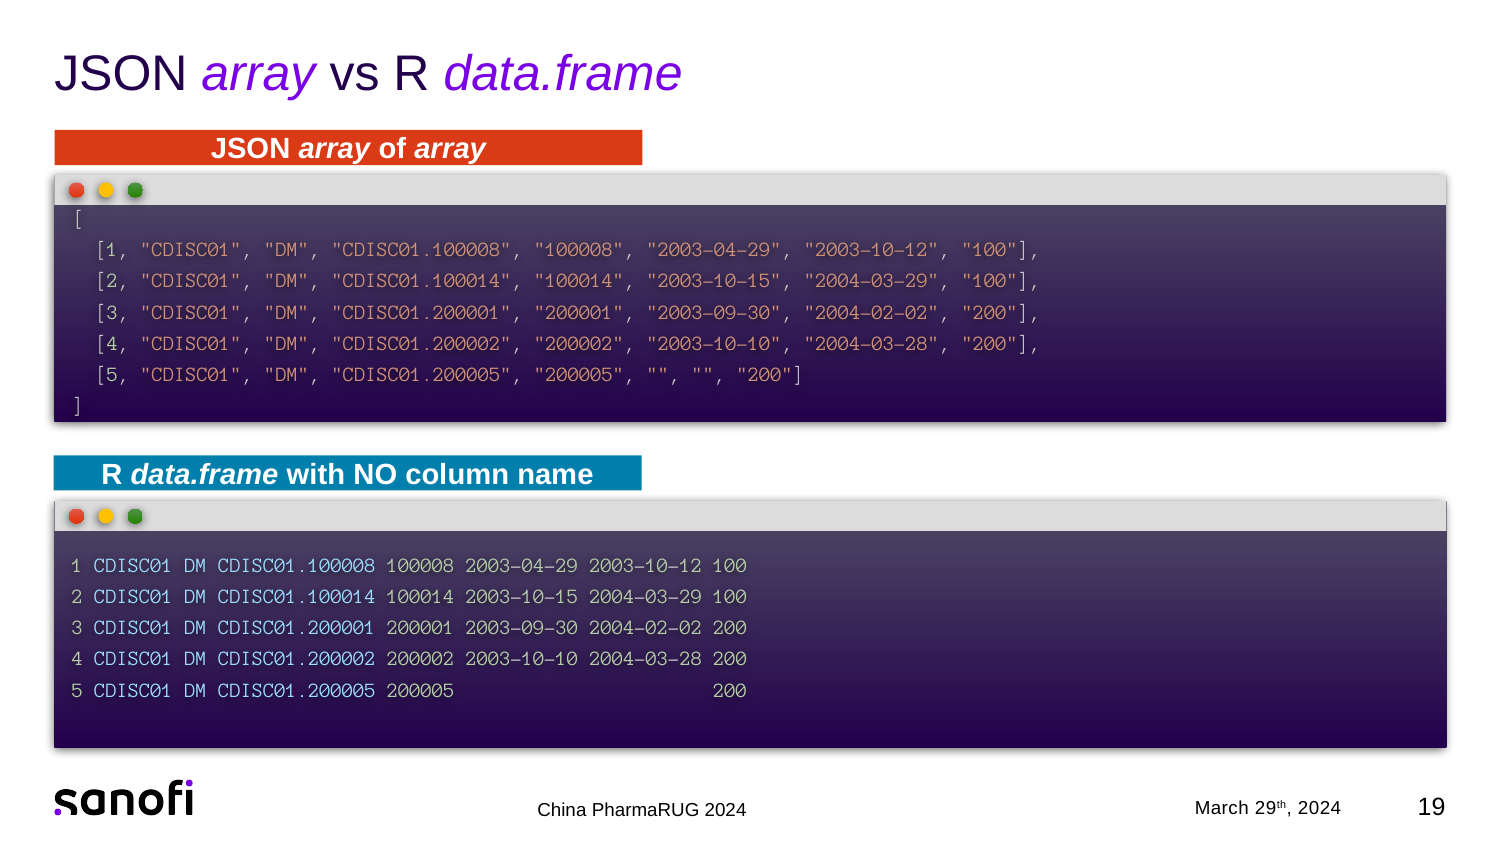

# JSON array vs R data.frame
JSON array of array

[
  [1, "CDISC01", "DM", "CDISC01.100008", "100008", "2003-04-29", "2003-10-12", "100"],
  [2, "CDISC01", "DM", "CDISC01.100014", "100014", "2003-10-15", "2004-03-29", "100"],
  [3, "CDISC01", "DM", "CDISC01.200001", "200001", "2003-09-30", "2004-02-02", "200"],
  [4, "CDISC01", "DM", "CDISC01.200002", "200002", "2003-10-10", "2004-03-28", "200"],
  [5, "CDISC01", "DM", "CDISC01.200005", "200005", "", "", "200"]
]
R data.frame with NO column name

1 CDISC01 DM CDISC01.100008 100008 2003-04-29 2003-10-12 100
2 CDISC01 DM CDISC01.100014 100014 2003-10-15 2004-03-29 100
3 CDISC01 DM CDISC01.200001 200001 2003-09-30 2004-02-02 200
4 CDISC01 DM CDISC01.200002 200002 2003-10-10 2004-03-28 200
5 CDISC01 DM CDISC01.200005 200005                       200
19
March 29th, 2024
China PharmaRUG 2024